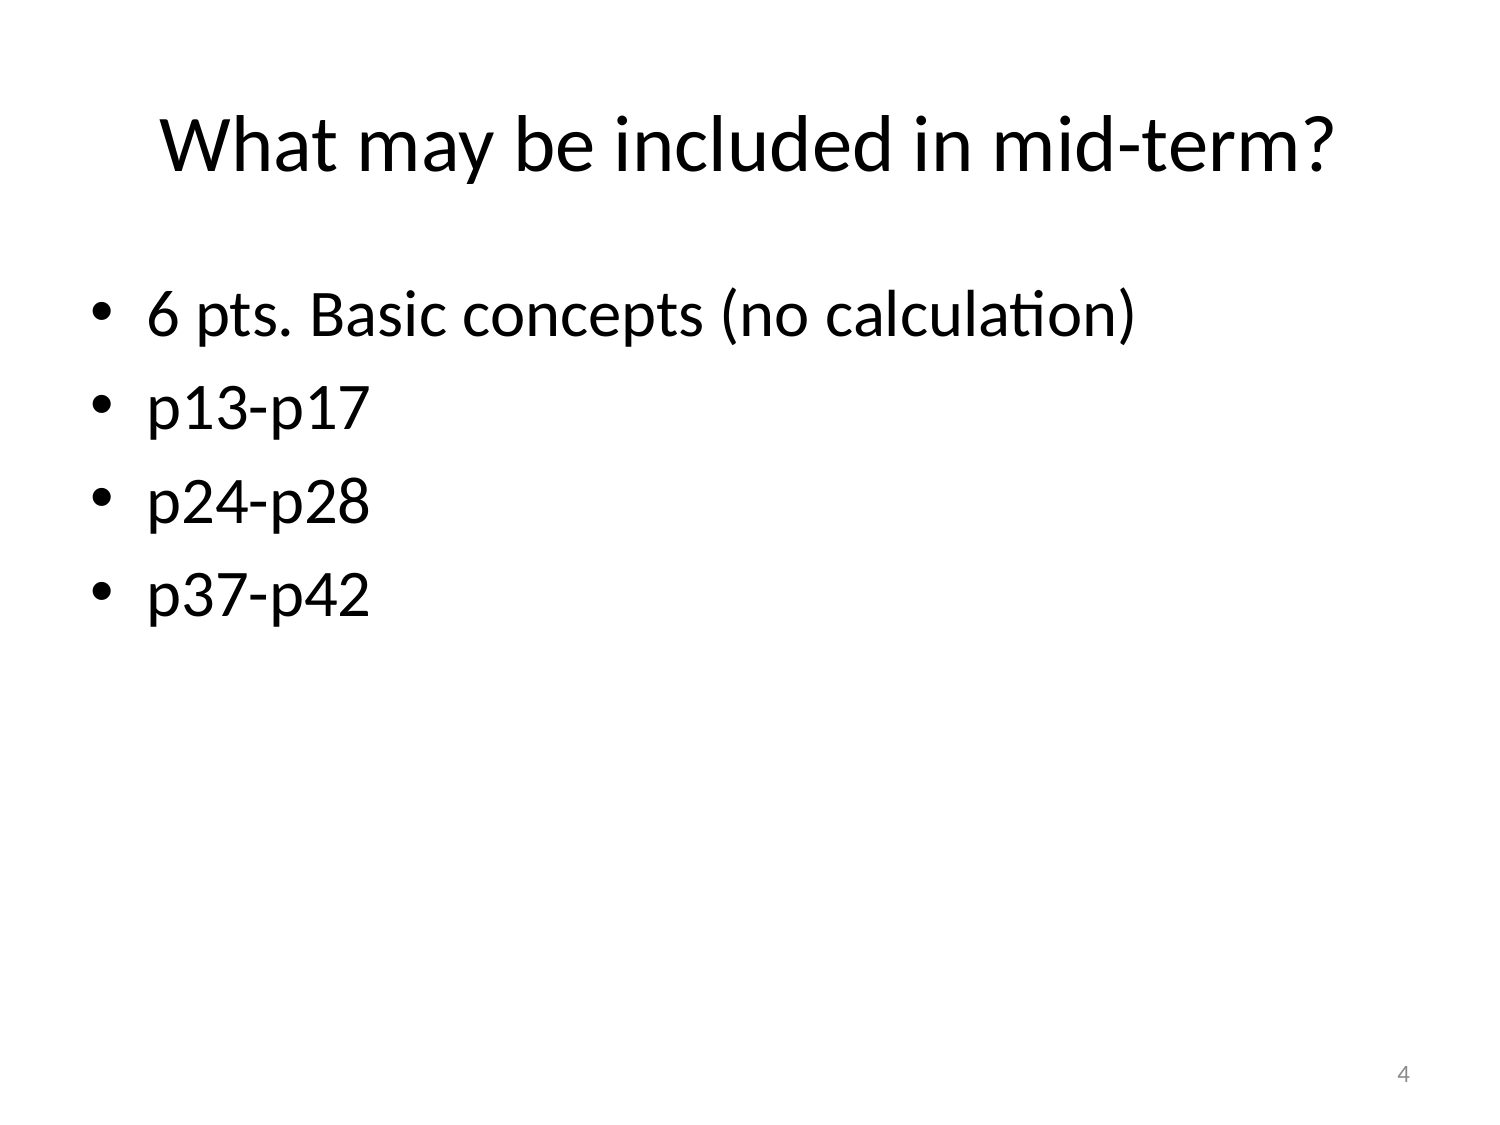

# What may be included in mid-term?
6 pts. Basic concepts (no calculation)
p13-p17
p24-p28
p37-p42

4